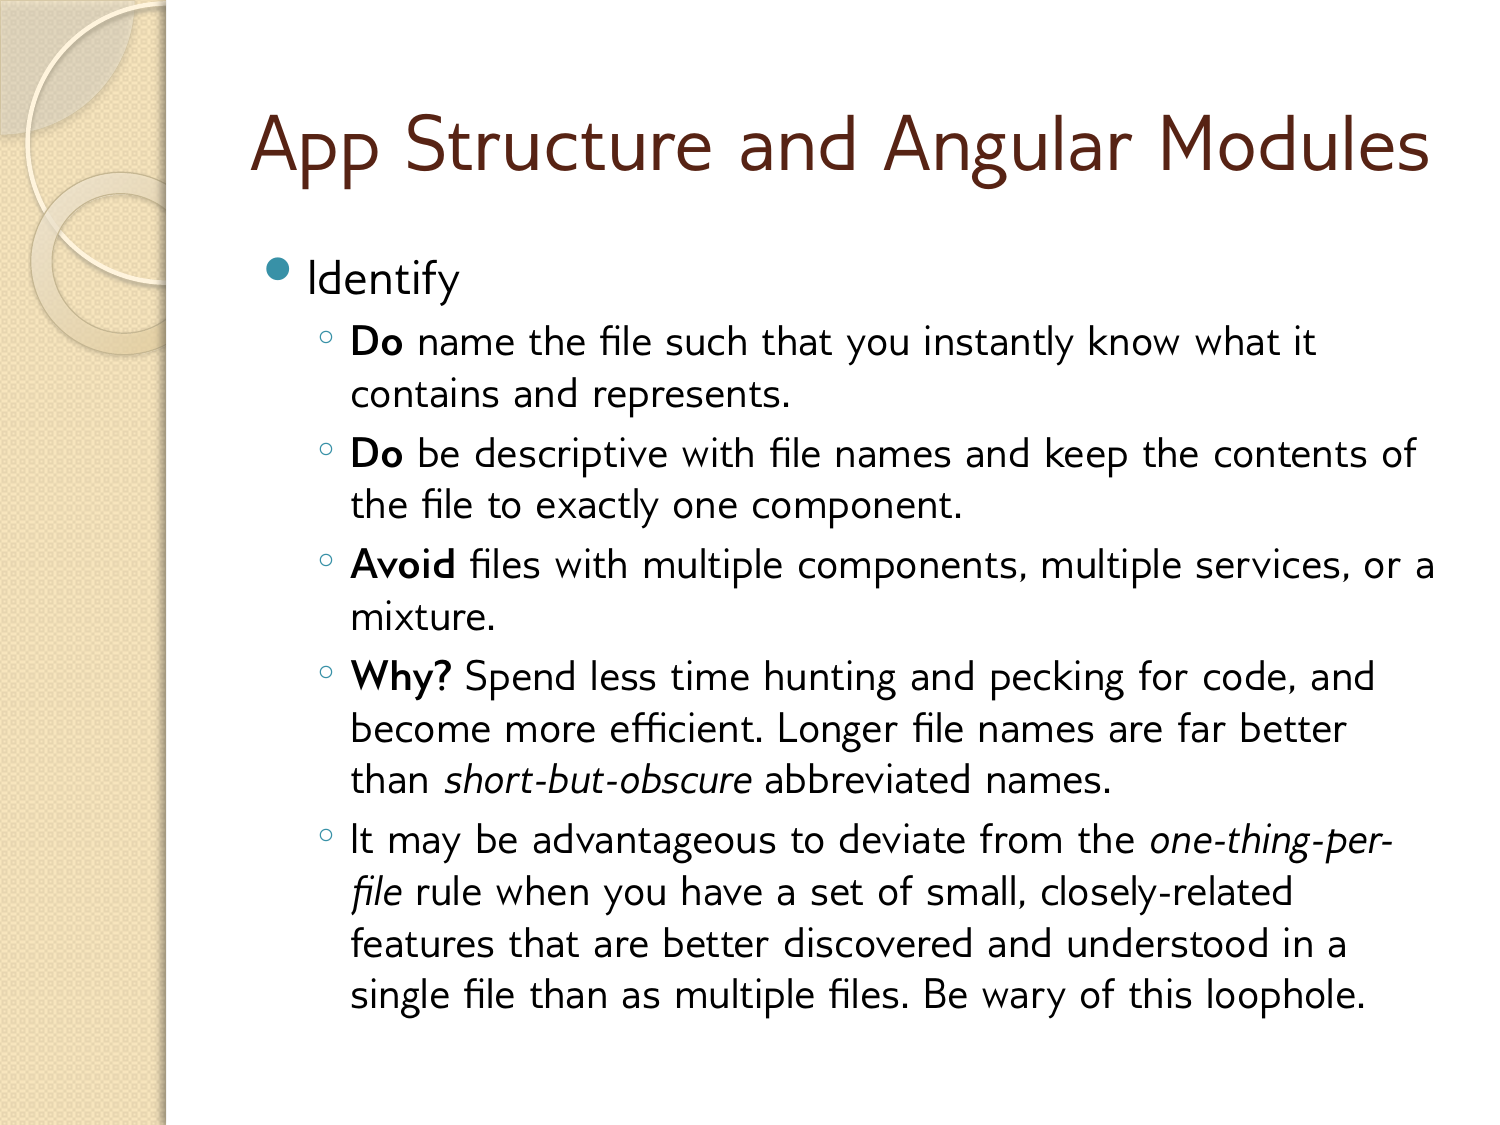

# App Structure and Angular Modules
Identify
Do name the file such that you instantly know what it contains and represents.
Do be descriptive with file names and keep the contents of the file to exactly one component.
Avoid files with multiple components, multiple services, or a mixture.
Why? Spend less time hunting and pecking for code, and become more efficient. Longer file names are far better than short-but-obscure abbreviated names.
It may be advantageous to deviate from the one-thing-per-file rule when you have a set of small, closely-related features that are better discovered and understood in a single file than as multiple files. Be wary of this loophole.